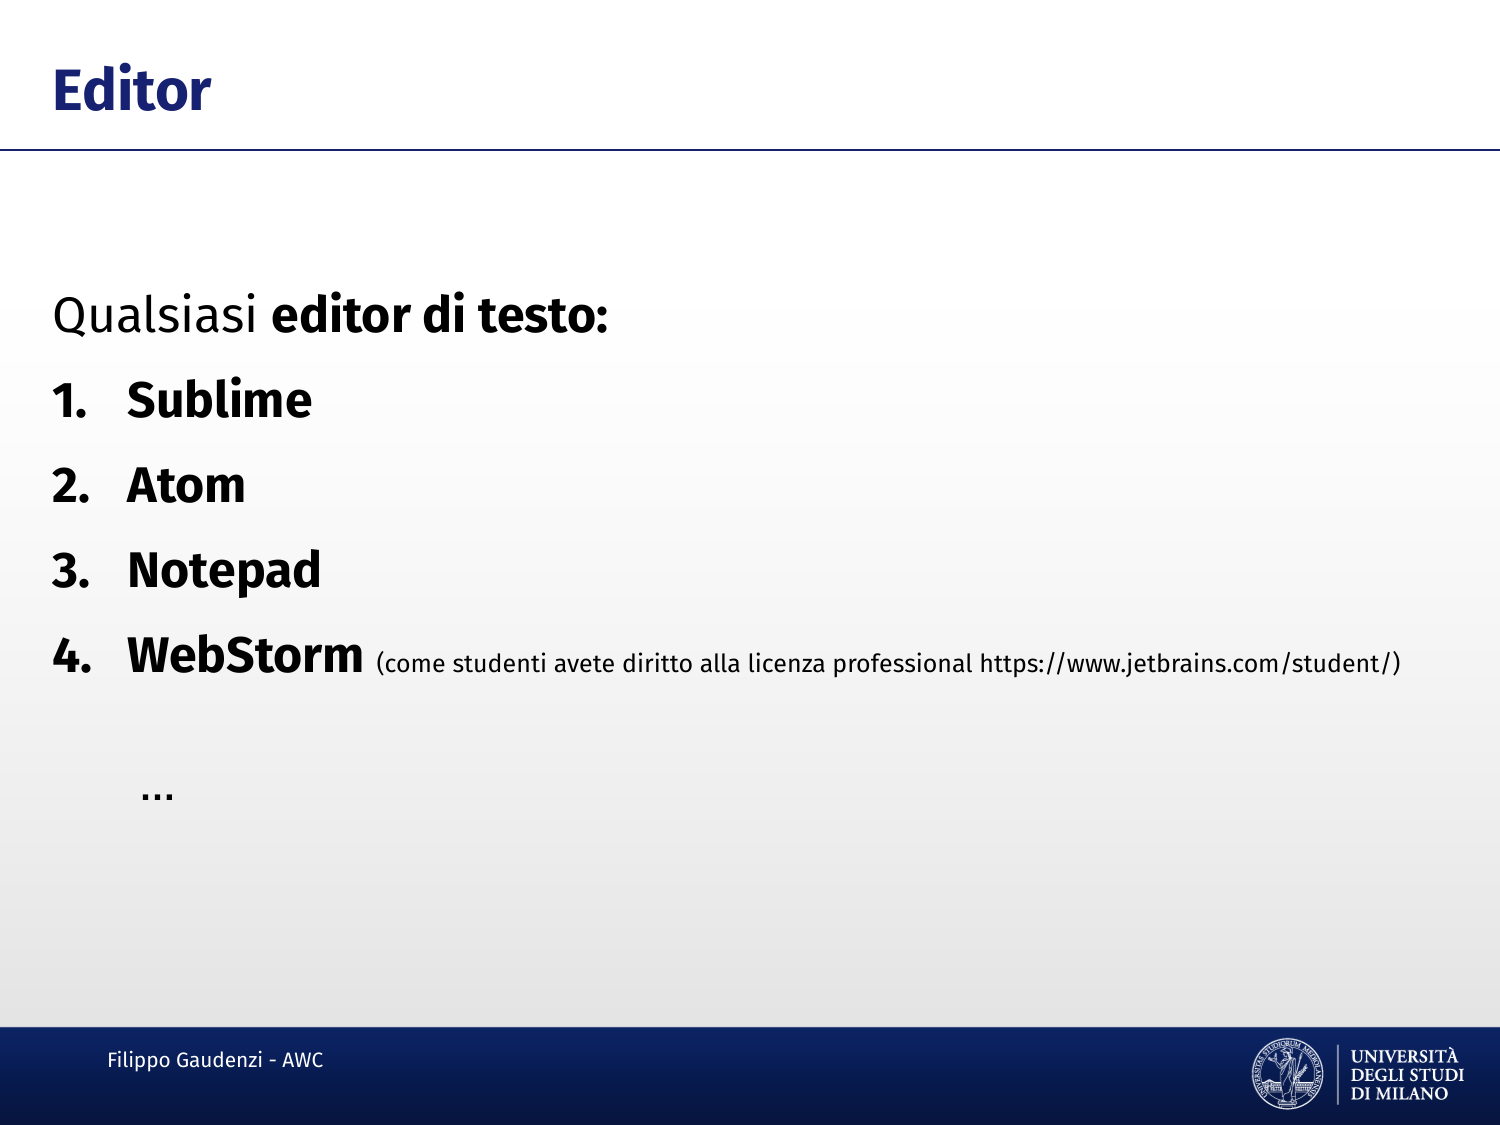

Editor
Qualsiasi editor di testo:
Sublime
Atom
Notepad
WebStorm (come studenti avete diritto alla licenza professional https://www.jetbrains.com/student/)

…
Filippo Gaudenzi - AWC